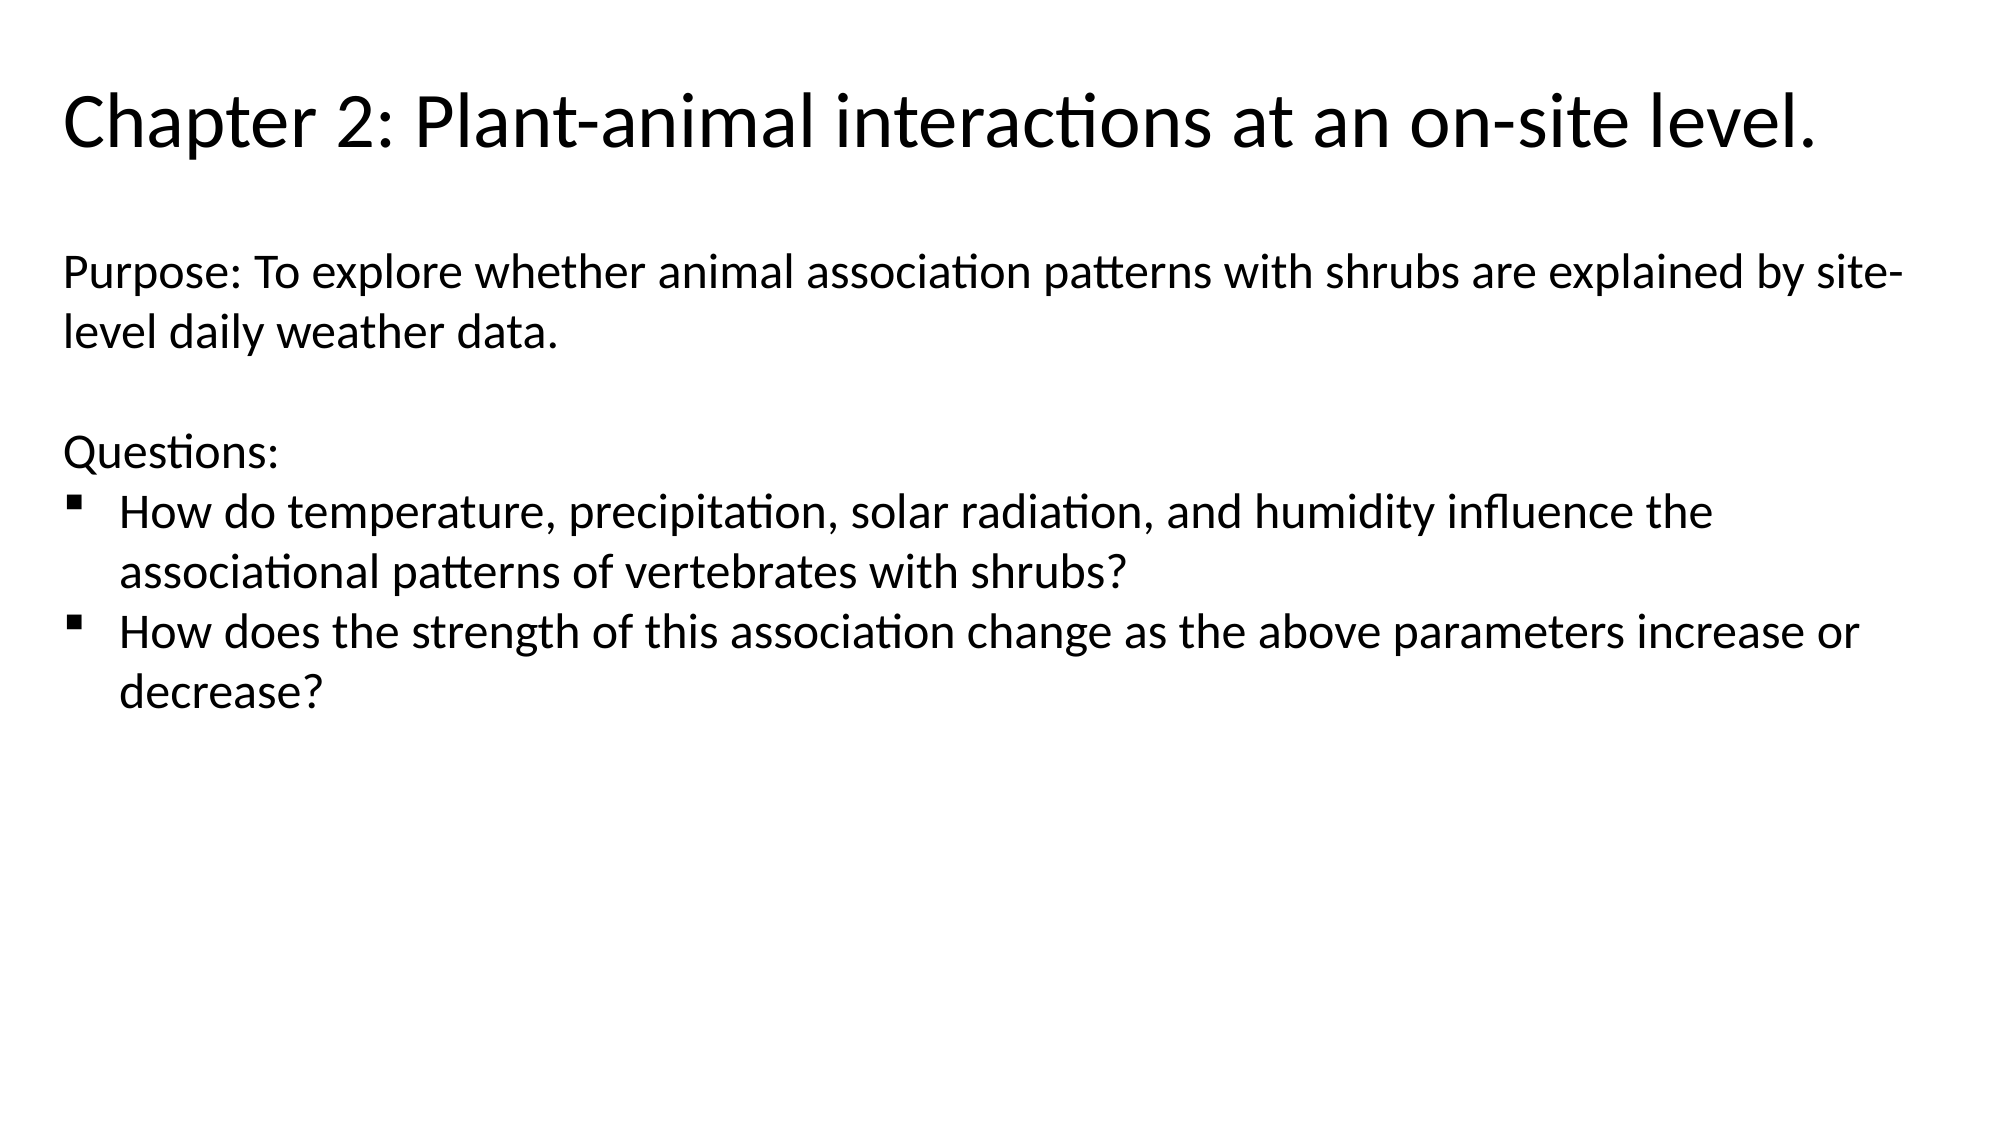

# Chapter 2: Plant-animal interactions at an on-site level.
Purpose: To explore whether animal association patterns with shrubs are explained by site-level daily weather data.

Questions:
How do temperature, precipitation, solar radiation, and humidity influence the associational patterns of vertebrates with shrubs?
How does the strength of this association change as the above parameters increase or decrease?